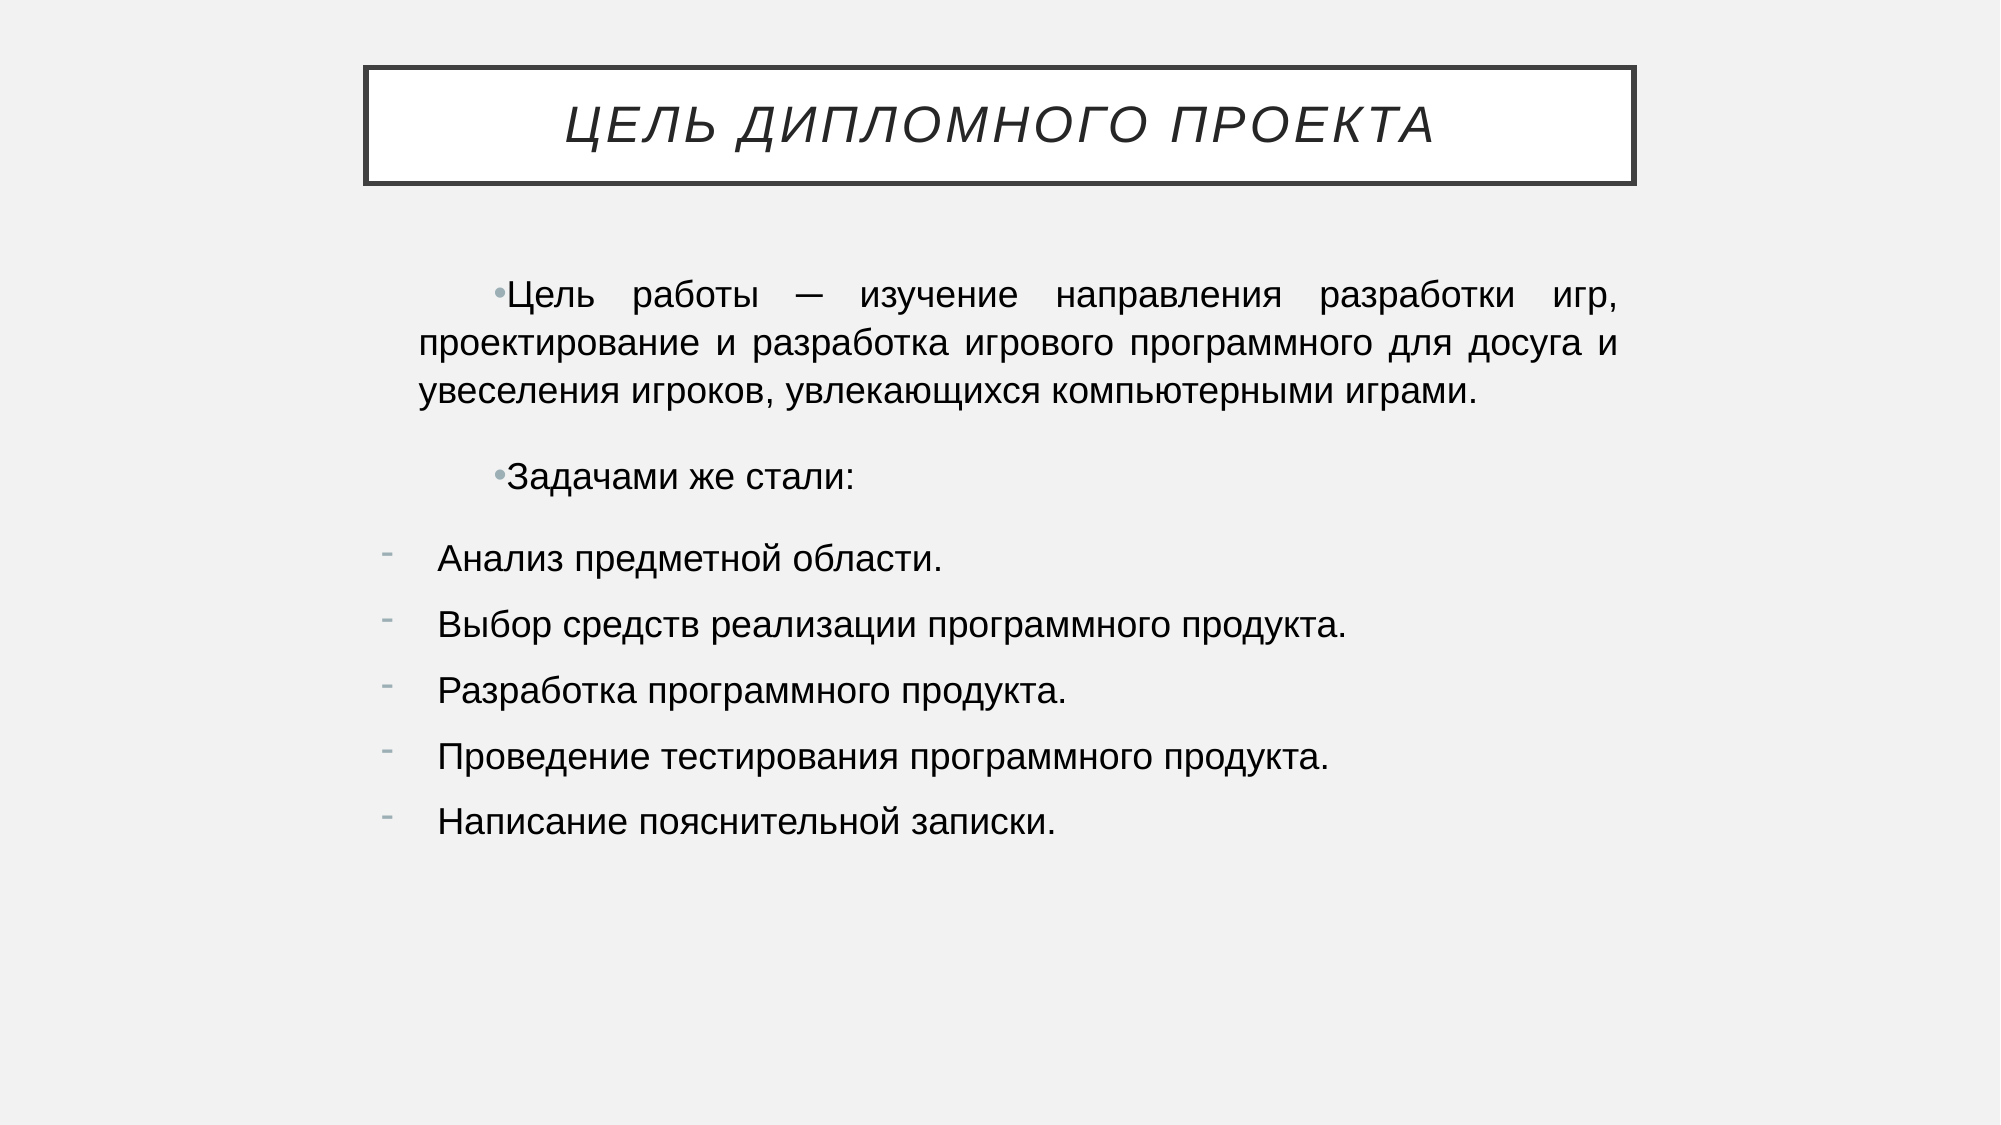

# Цель дипломного проекта
Цель работы ─ изучение направления разработки игр, проектирование и разработка игрового программного для досуга и увеселения игроков, увлекающихся компьютерными играми.
Задачами же стали:
Анализ предметной области.
Выбор средств реализации программного продукта.
Разработка программного продукта.
Проведение тестирования программного продукта.
Написание пояснительной записки.